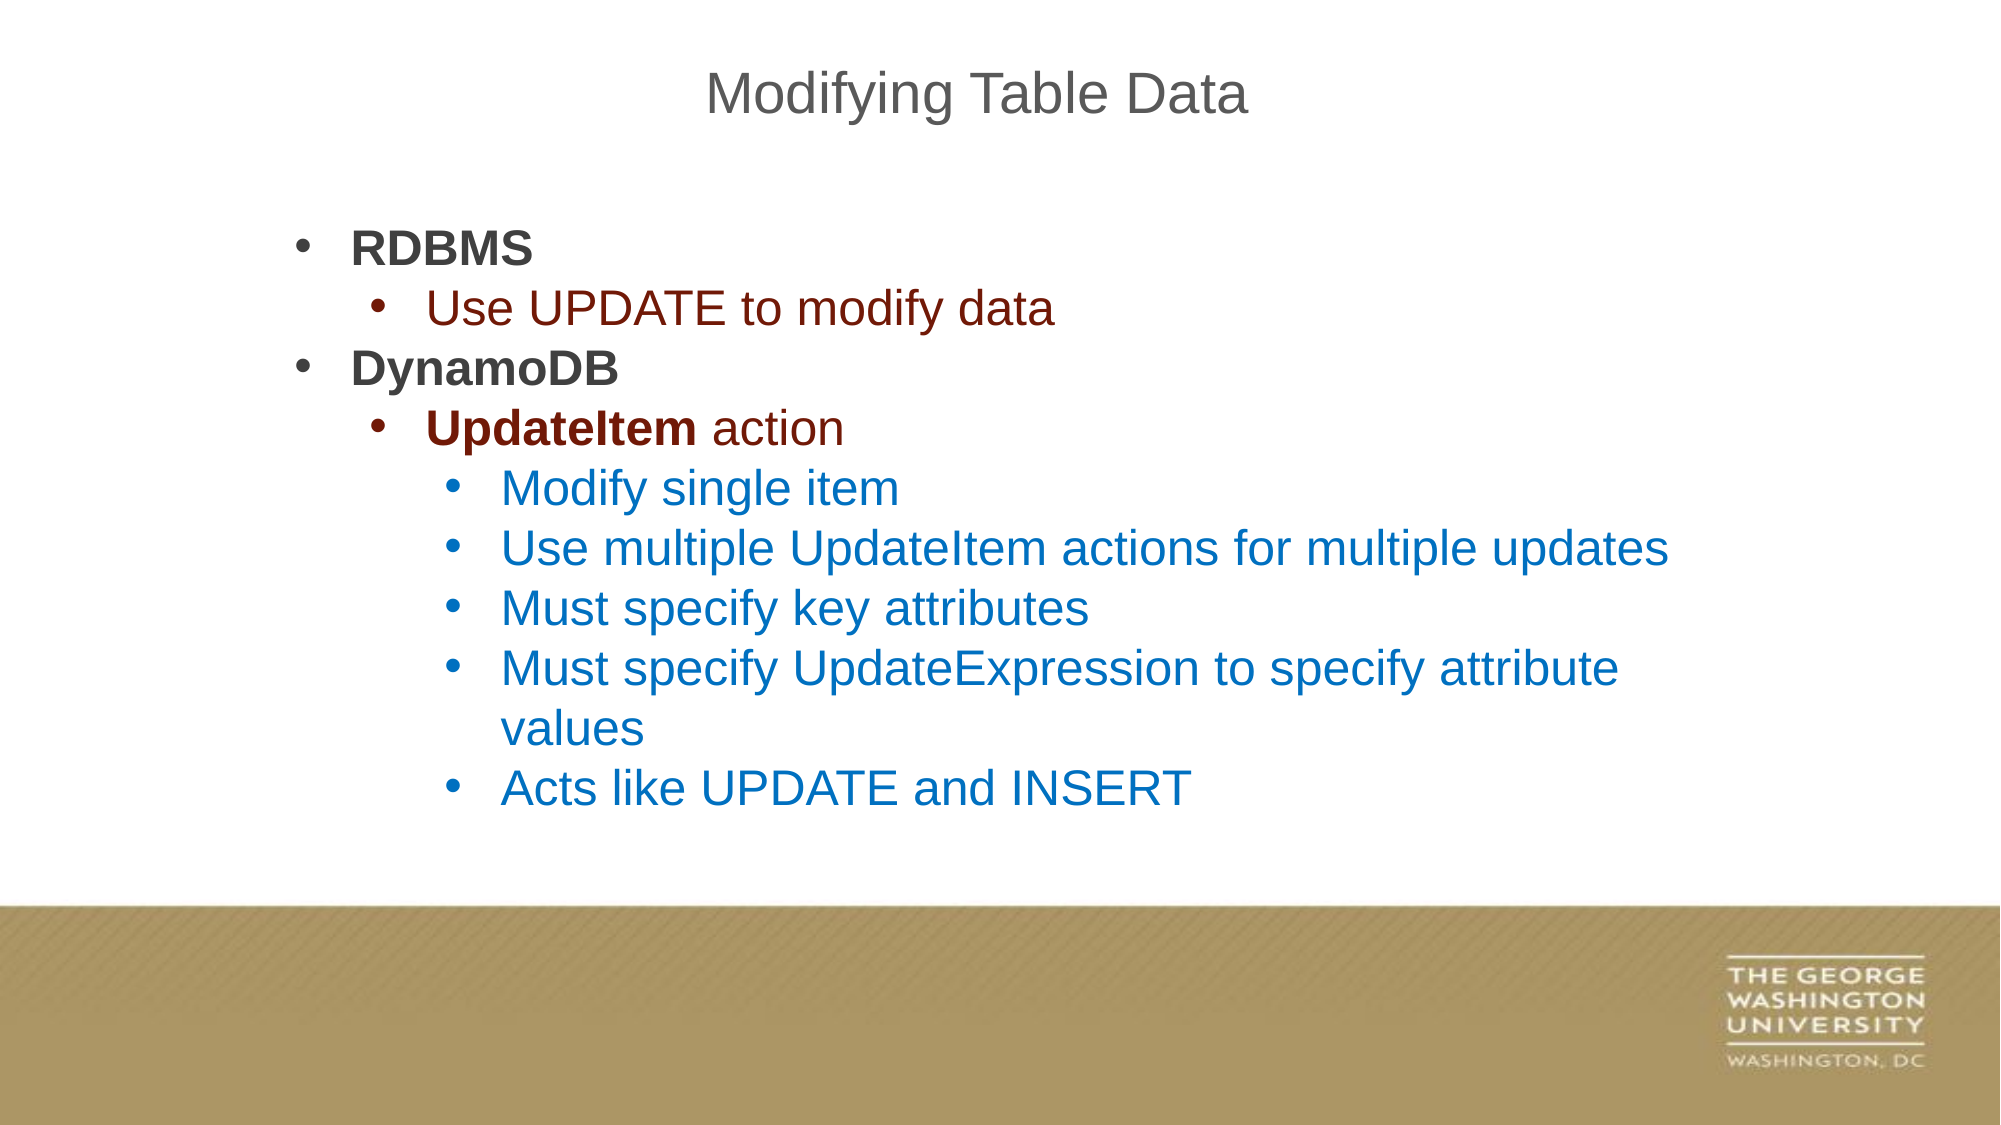

Modifying Table Data

RDBMS
Use UPDATE to modify data
DynamoDB
UpdateItem action
Modify single item
Use multiple UpdateItem actions for multiple updates
Must specify key attributes
Must specify UpdateExpression to specify attribute values
Acts like UPDATE and INSERT